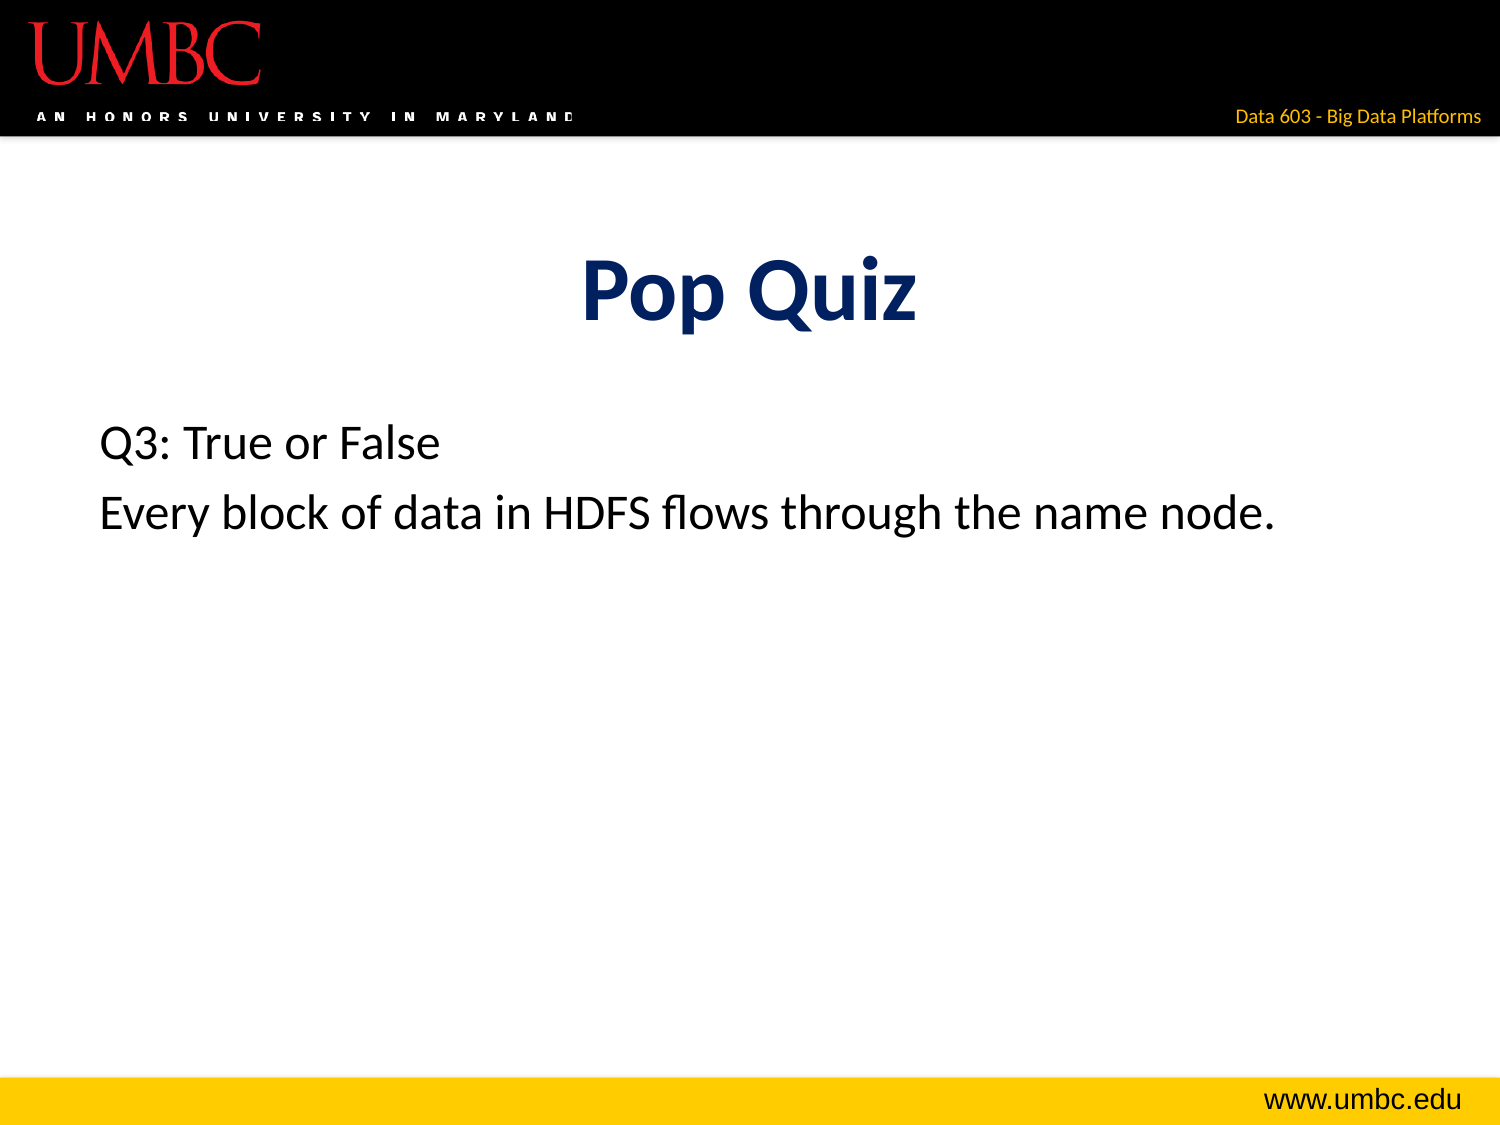

# Pop Quiz
Q3: True or False
Every block of data in HDFS flows through the name node.